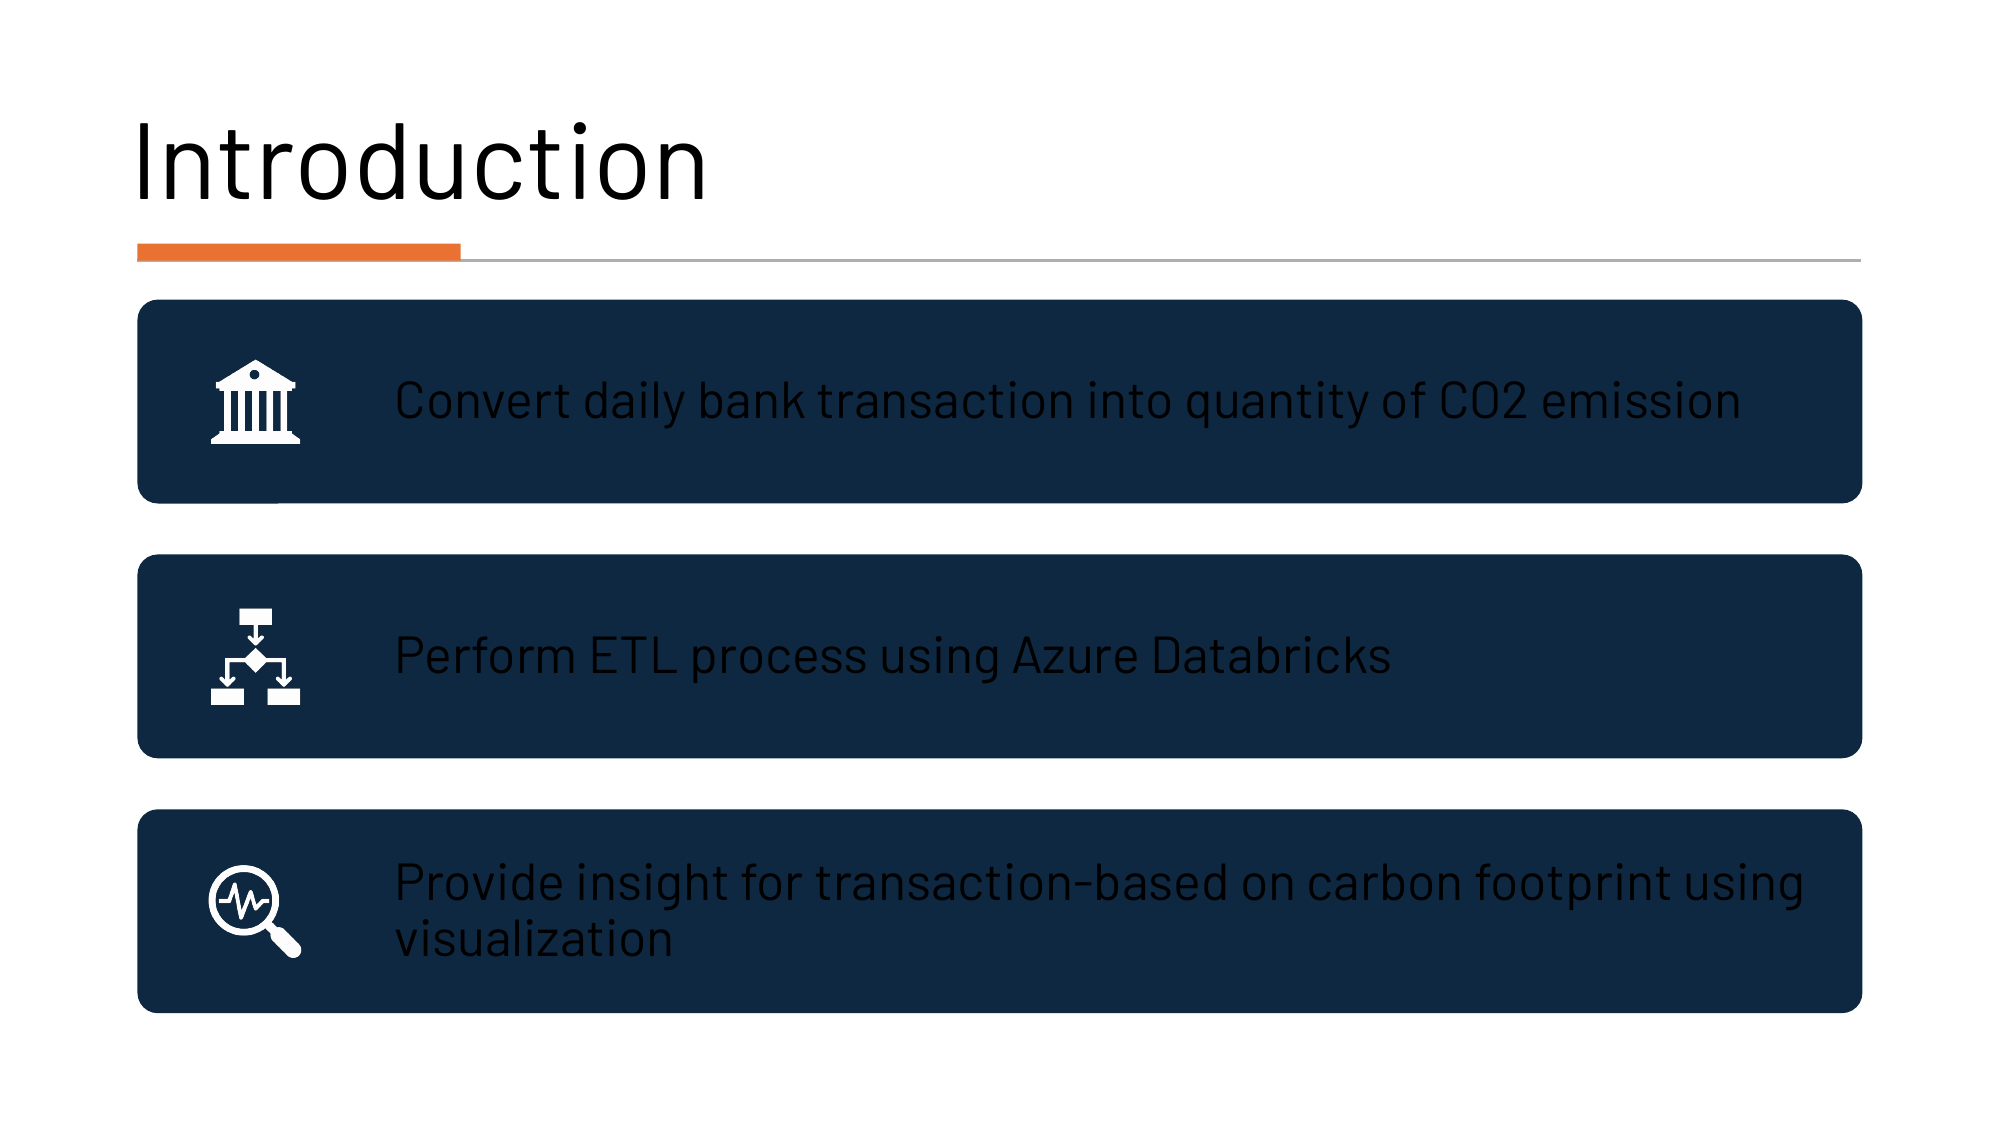

# Introduction

Convert daily bank transaction into quantity of CO2 emission
Perform ETL process using Azure Databricks
Provide insight for transaction-based on carbon footprint using visualization